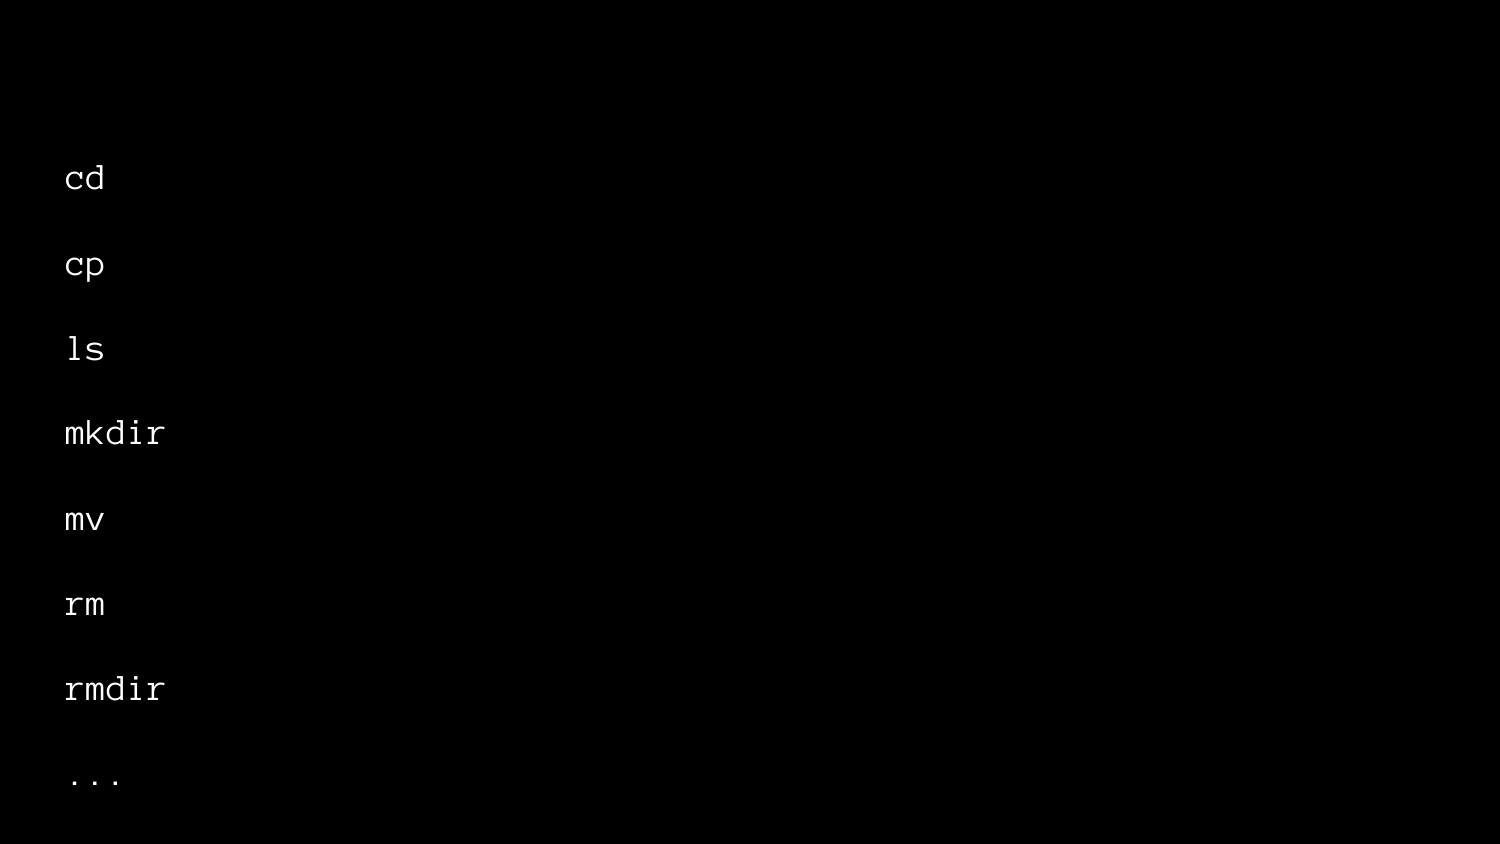

cd
cp
ls
mkdir
mv
rm
rmdir
...